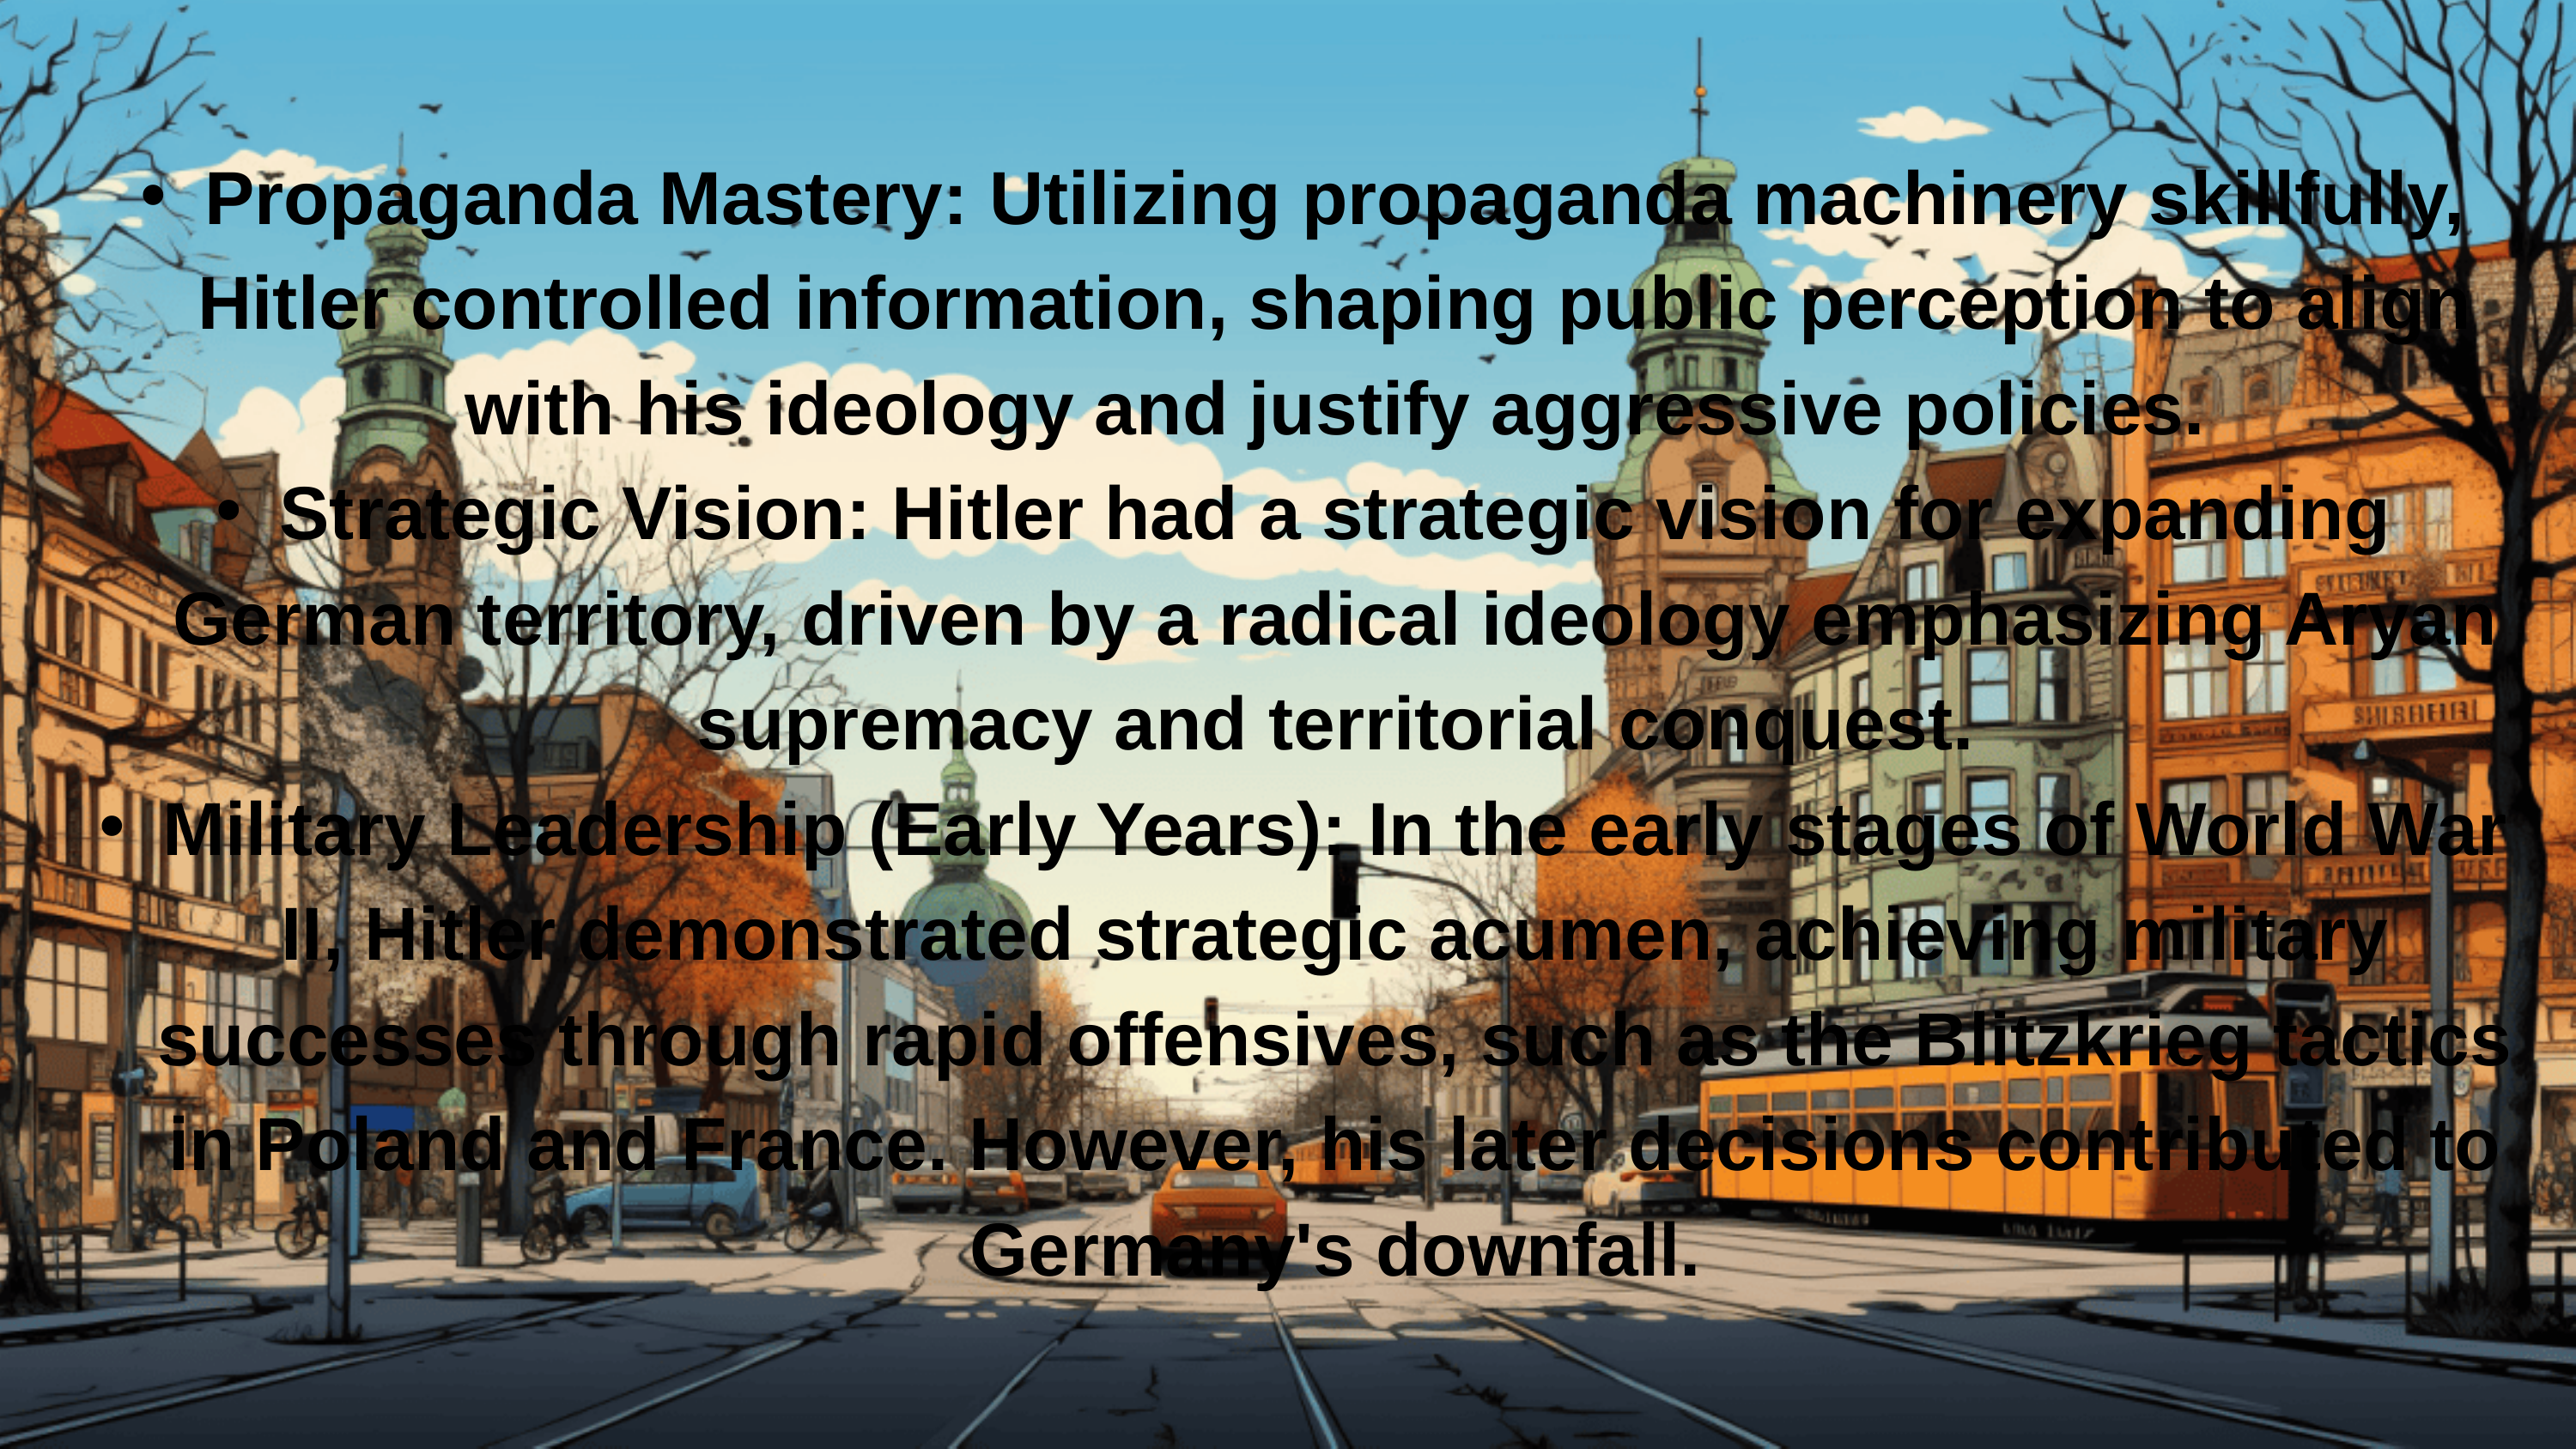

Propaganda Mastery: Utilizing propaganda machinery skillfully, Hitler controlled information, shaping public perception to align with his ideology and justify aggressive policies.
Strategic Vision: Hitler had a strategic vision for expanding German territory, driven by a radical ideology emphasizing Aryan supremacy and territorial conquest.
Military Leadership (Early Years): In the early stages of World War II, Hitler demonstrated strategic acumen, achieving military successes through rapid offensives, such as the Blitzkrieg tactics in Poland and France. However, his later decisions contributed to Germany's downfall.